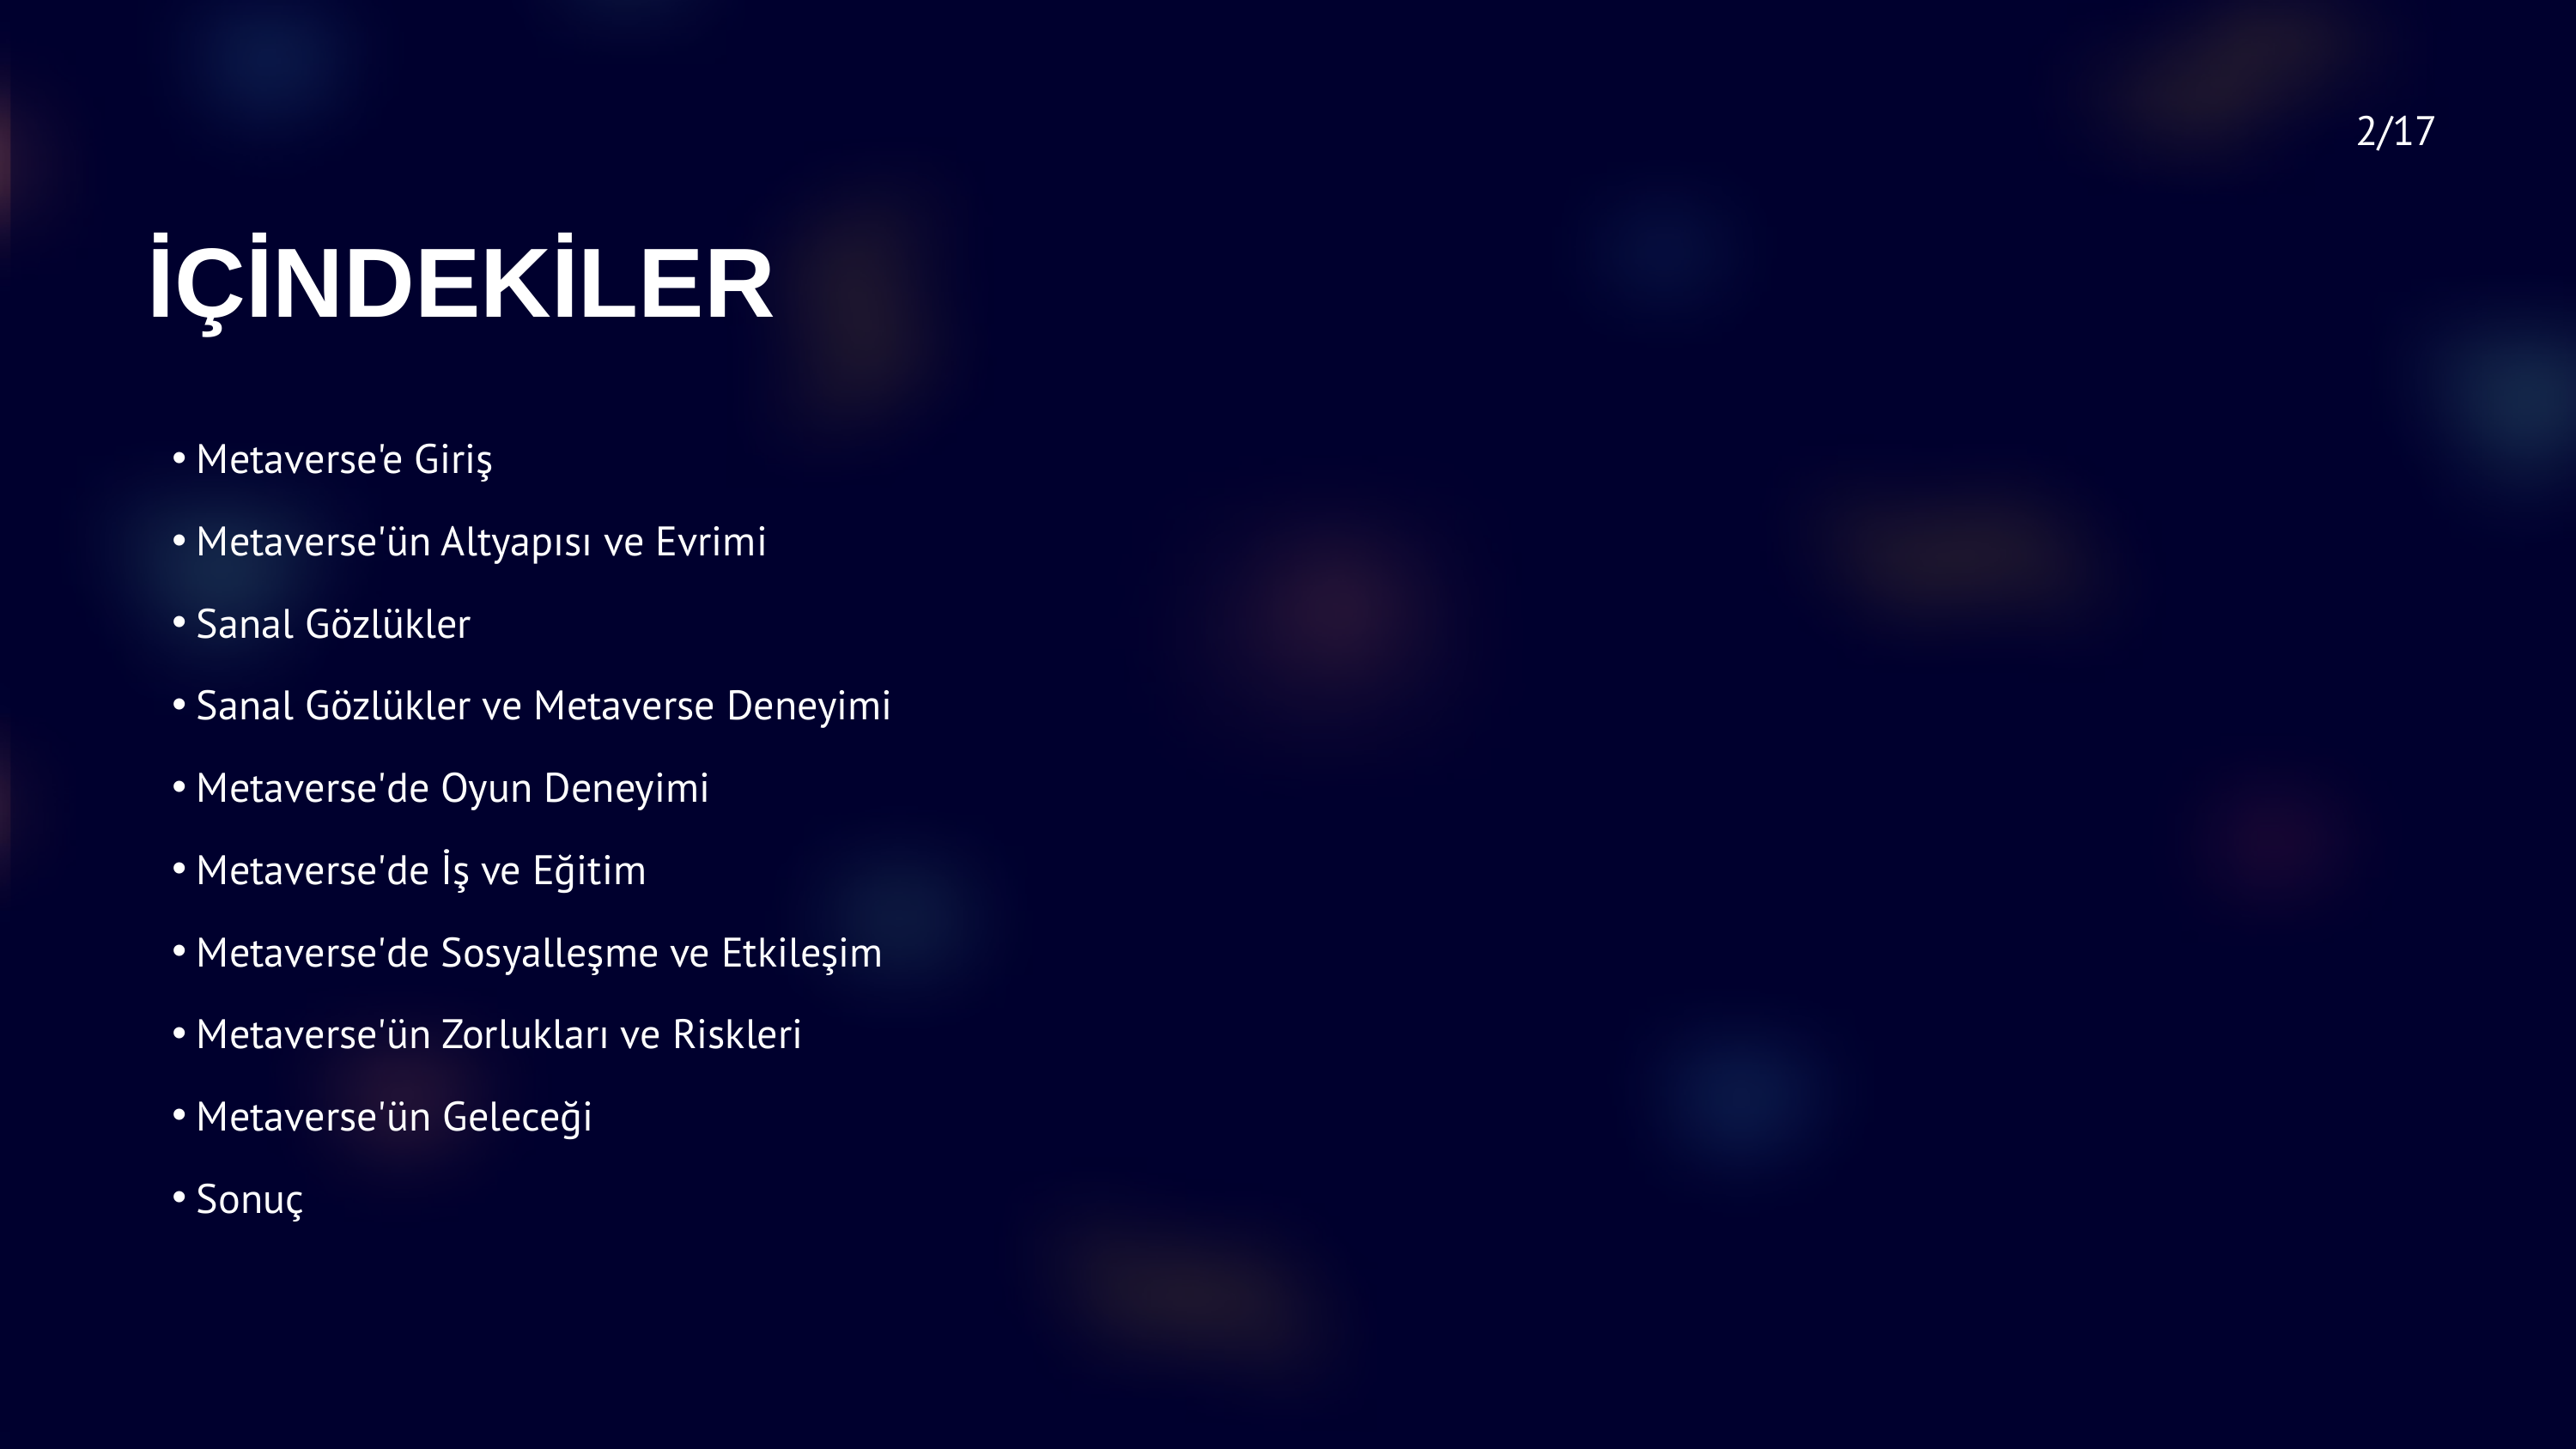

2/17

İÇİNDEKİLER

Metaverse'e Giriş

Metaverse'ün Altyapısı ve Evrimi

Sanal Gözlükler

Sanal Gözlükler ve Metaverse Deneyimi

Metaverse'de Oyun Deneyimi

Metaverse'de İş ve Eğitim

Metaverse'de Sosyalleşme ve Etkileşim

Metaverse'ün Zorlukları ve Riskleri

Metaverse'ün Geleceği

Sonuç